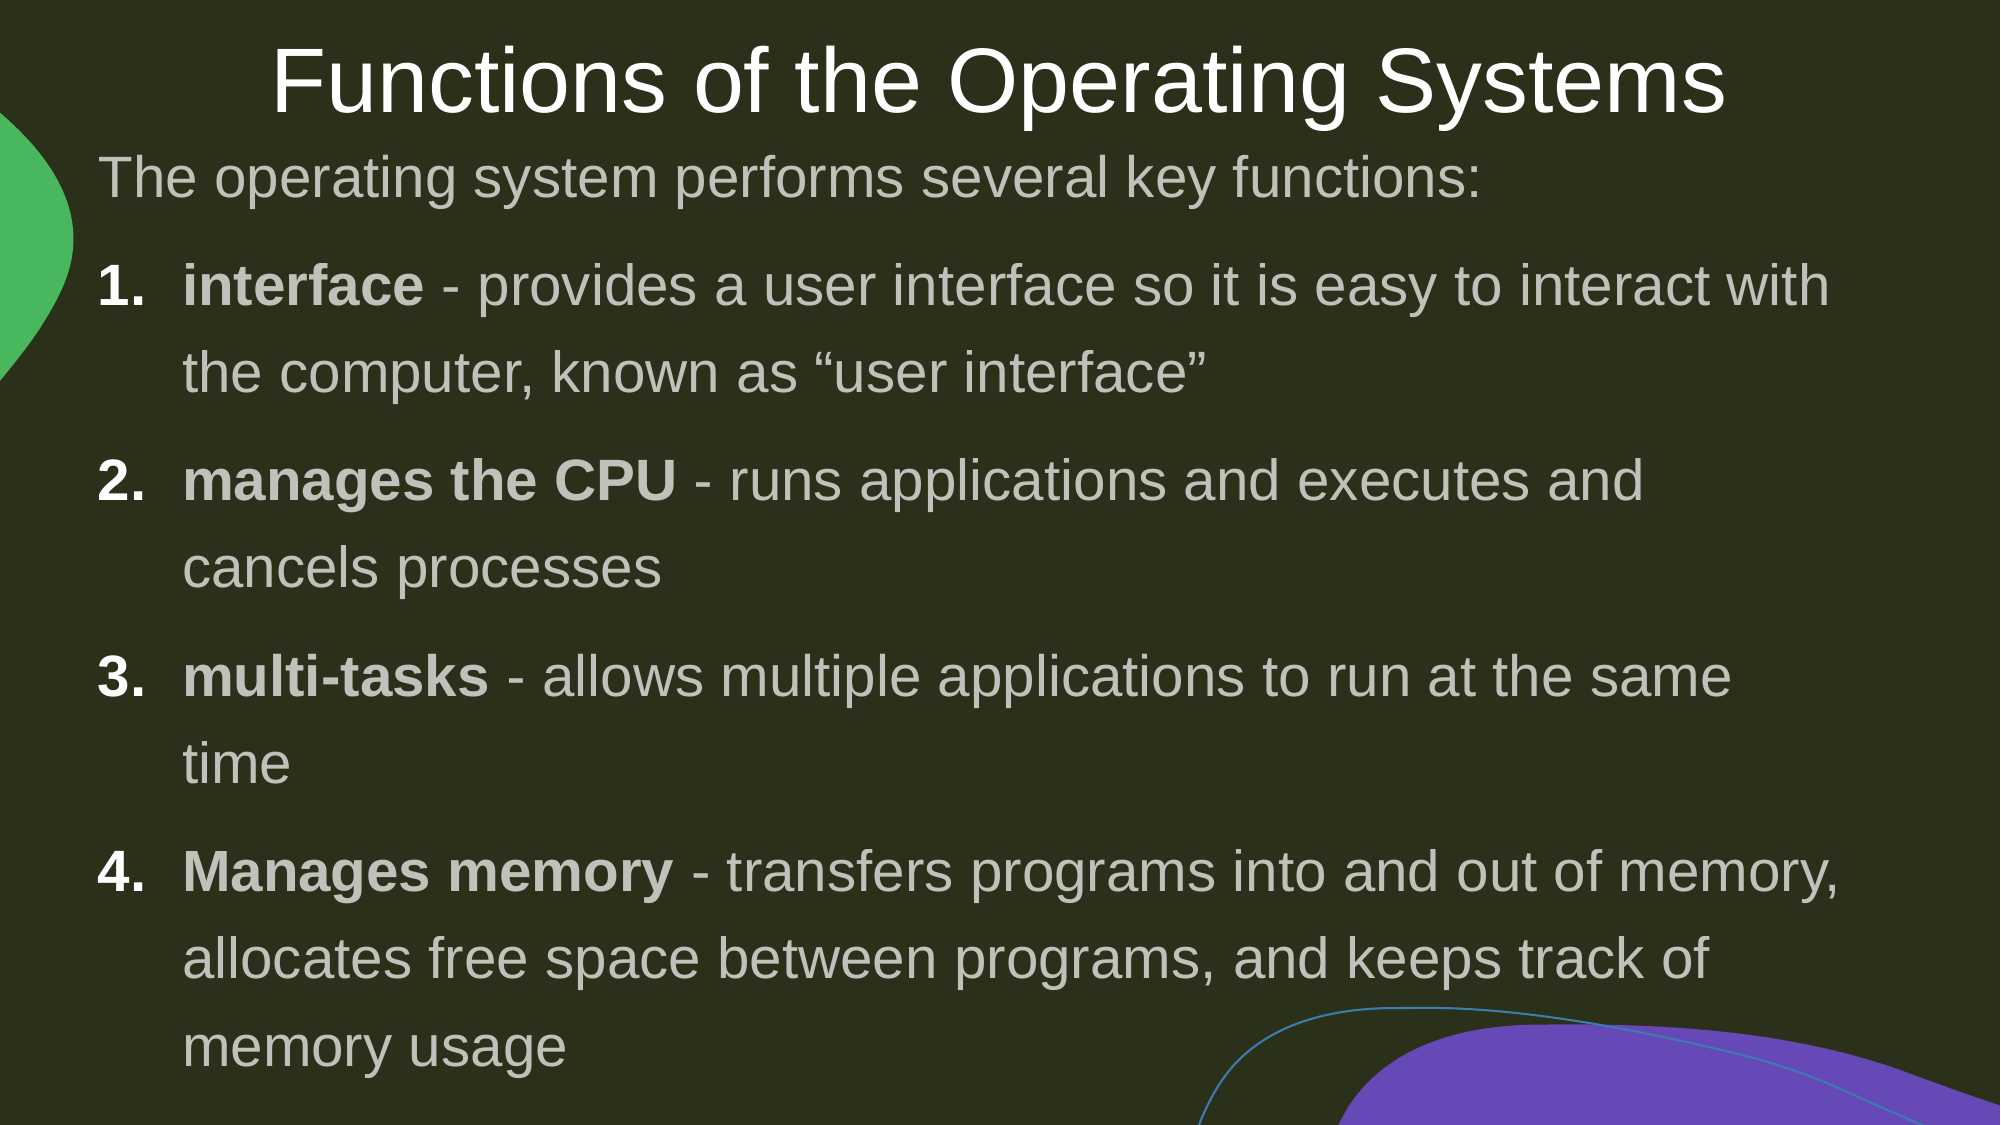

# Functions of the Operating Systems
The operating system performs several key functions:
interface - provides a user interface so it is easy to interact with the computer, known as “user interface”
manages the CPU - runs applications and executes and cancels processes
multi-tasks - allows multiple applications to run at the same time
Manages memory - transfers programs into and out of memory, allocates free space between programs, and keeps track of memory usage